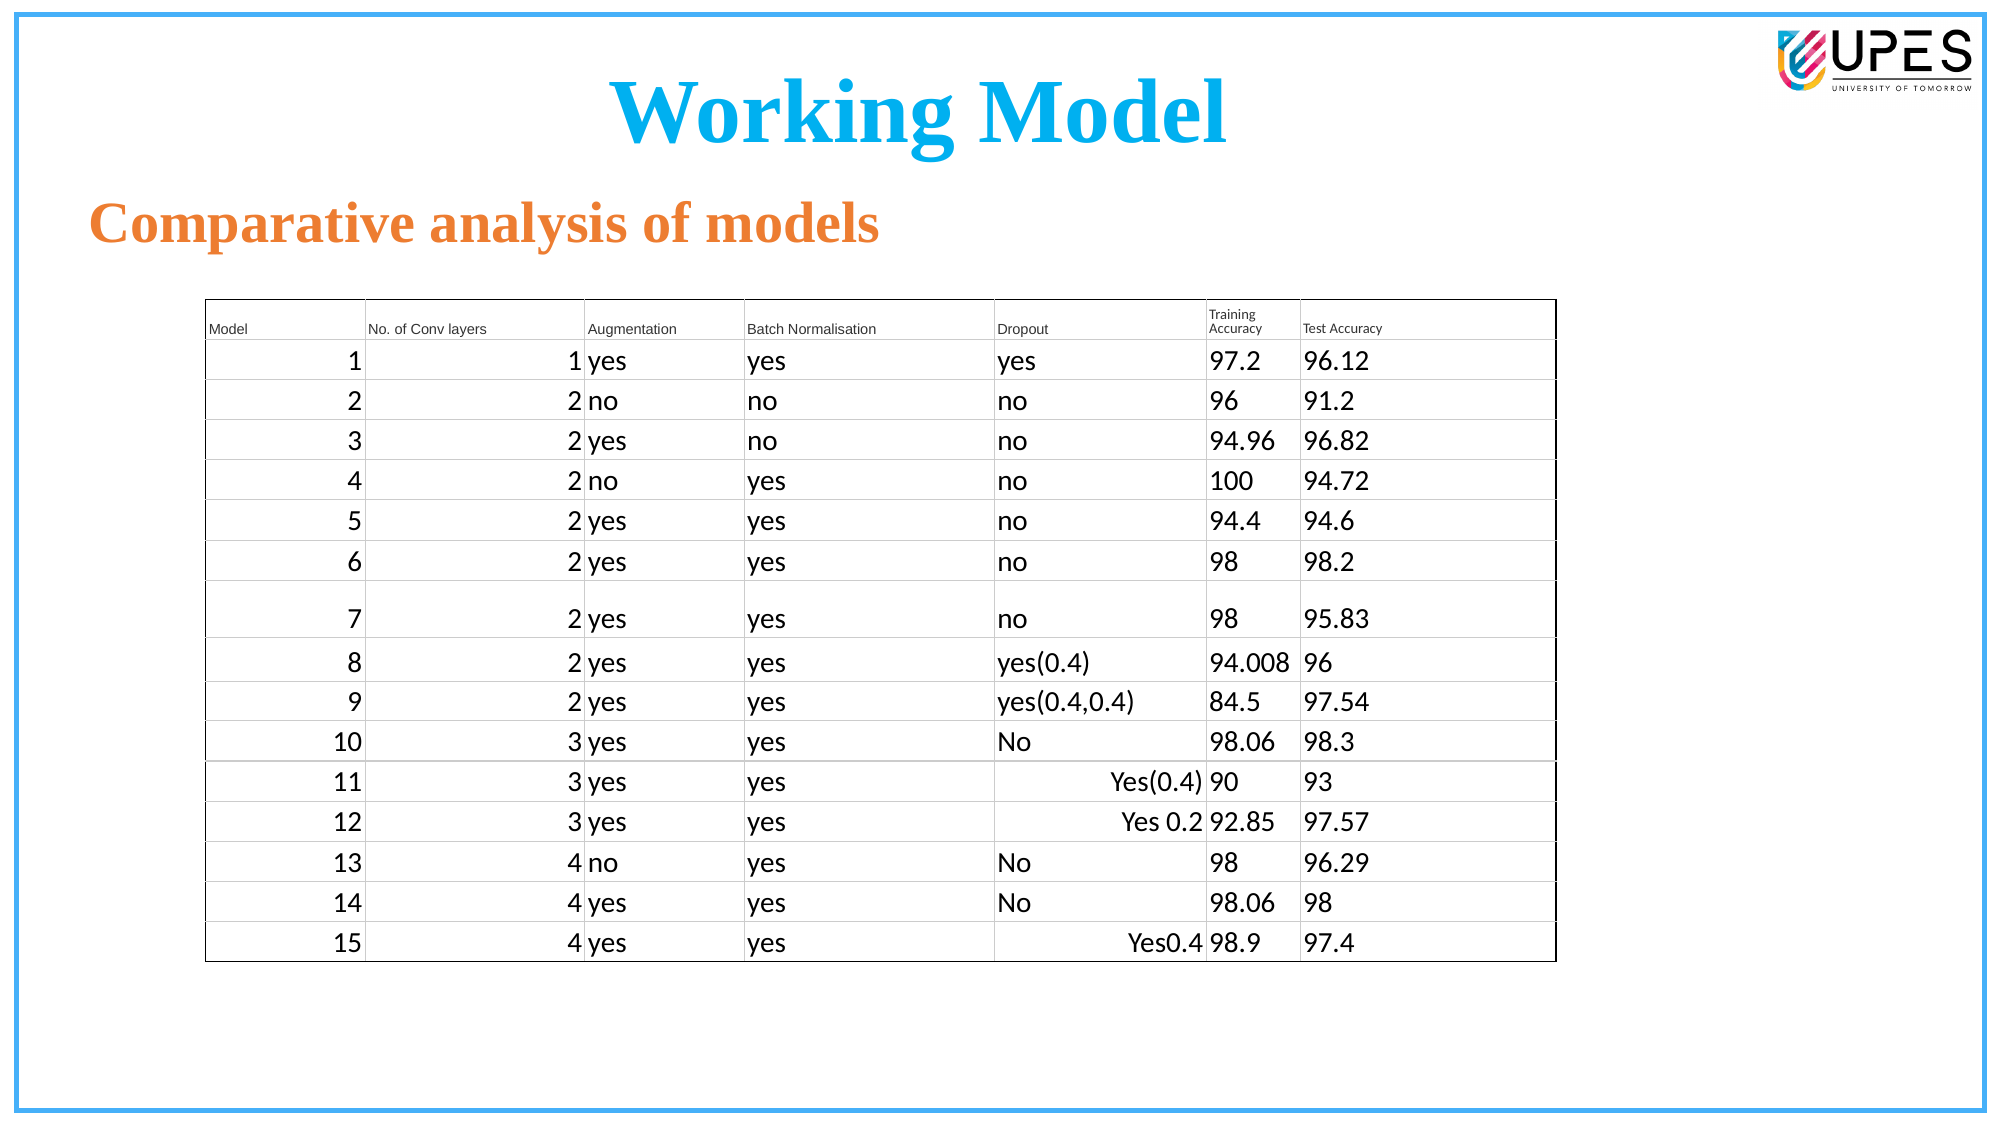

Working Model

Comparative analysis of models

| Model | No. of Conv layers | Augmentation | Batch Normalisation | Dropout | Training Accuracy | Test Accuracy |
| --- | --- | --- | --- | --- | --- | --- |
| 1 | 1 | yes | yes | yes | 97.2 | 96.12 |
| 2 | 2 | no | no | no | 96 | 91.2 |
| 3 | 2 | yes | no | no | 94.96 | 96.82 |
| 4 | 2 | no | yes | no | 100 | 94.72 |
| 5 | 2 | yes | yes | no | 94.4 | 94.6 |
| 6 | 2 | yes | yes | no | 98 | 98.2 |
| 7 | 2 | yes | yes | no | 98 | 95.83 |
| 8 | 2 | yes | yes | yes(0.4) | 94.008 | 96 |
| 9 | 2 | yes | yes | yes(0.4,0.4) | 84.5 | 97.54 |
| 10 | 3 | yes | yes | No | 98.06 | 98.3 |
| 11 | 3 | yes | yes | Yes(0.4) | 90 | 93 |
| 12 | 3 | yes | yes | Yes 0.2 | 92.85 | 97.57 |
| 13 | 4 | no | yes | No | 98 | 96.29 |
| 14 | 4 | yes | yes | No | 98.06 | 98 |
| 15 | 4 | yes | yes | Yes0.4 | 98.9 | 97.4 |